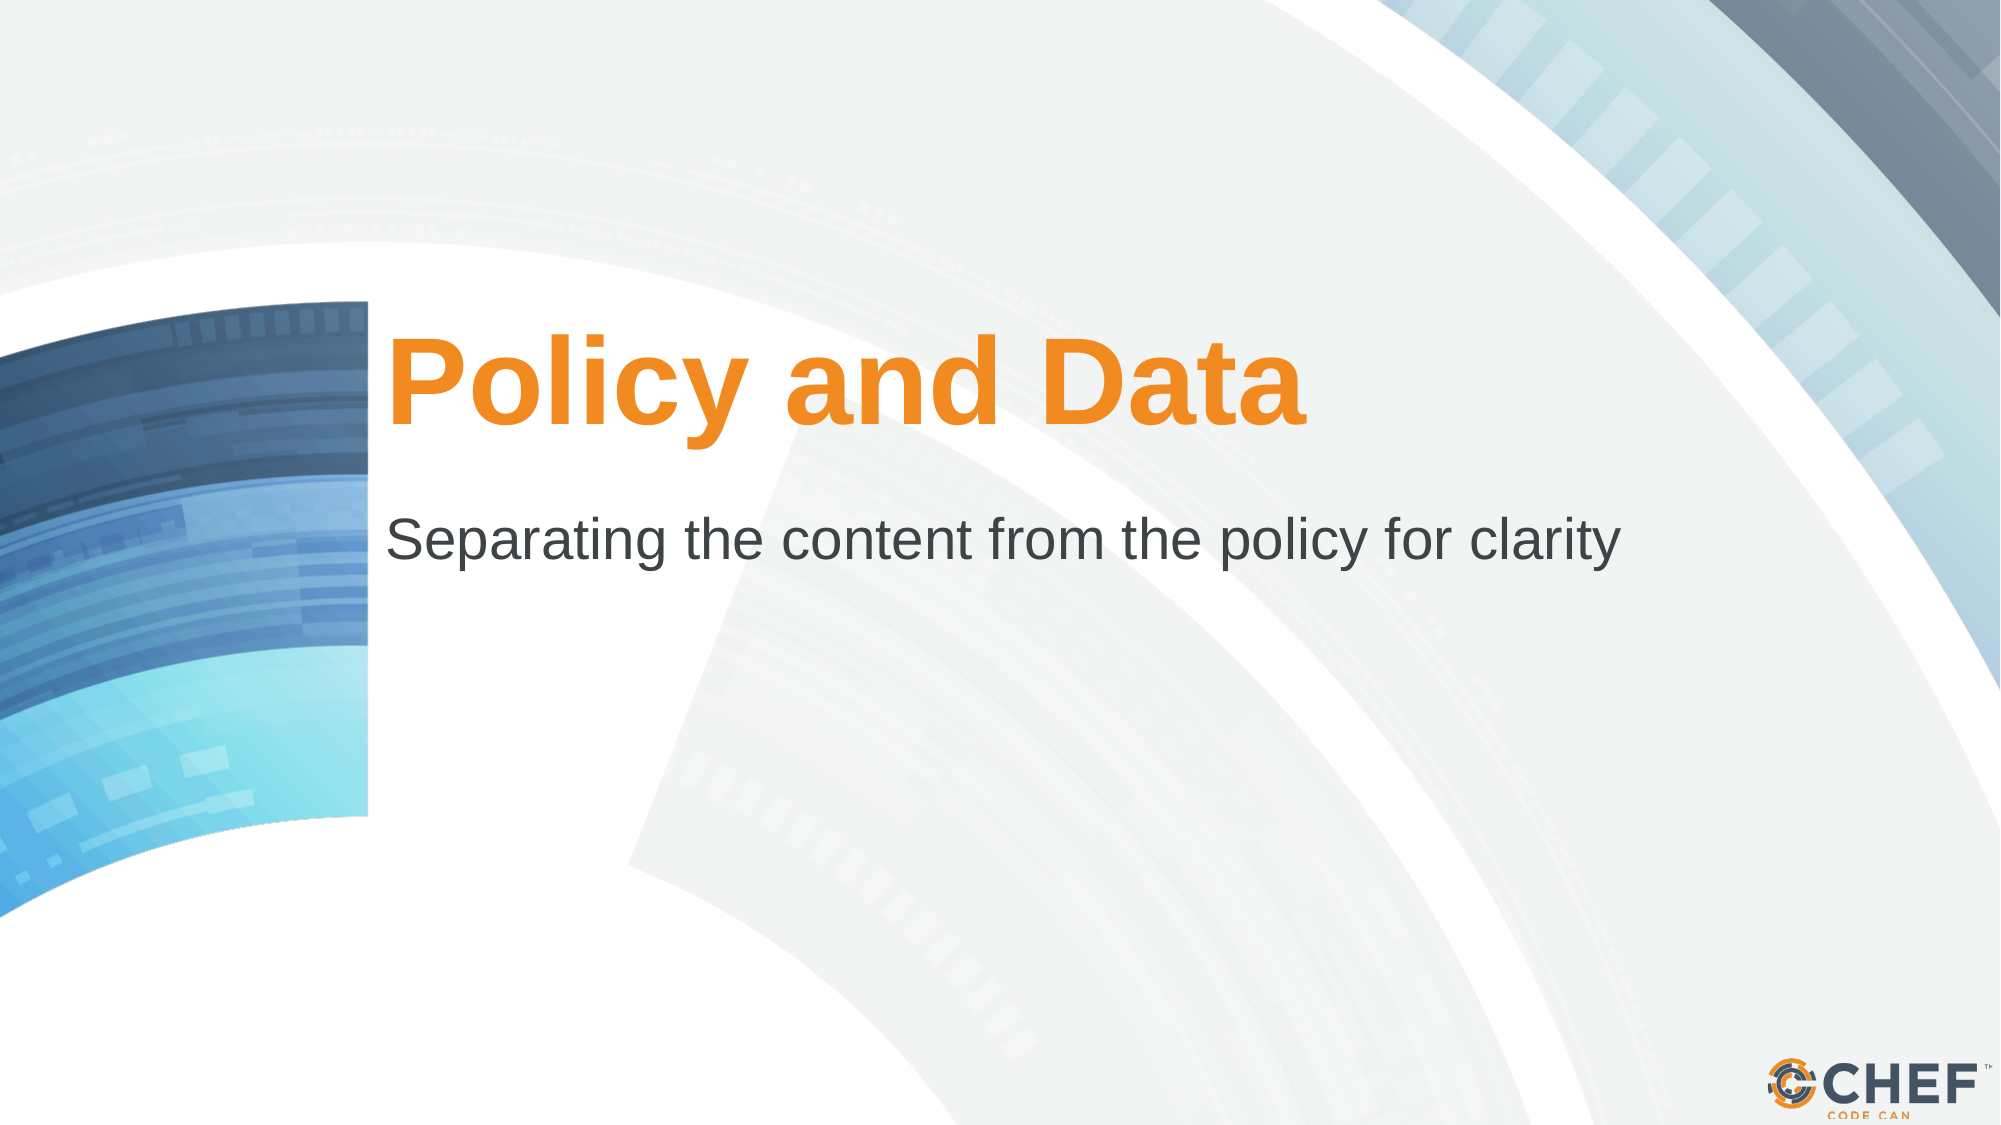

# Policy and Data
Separating the content from the policy for clarity